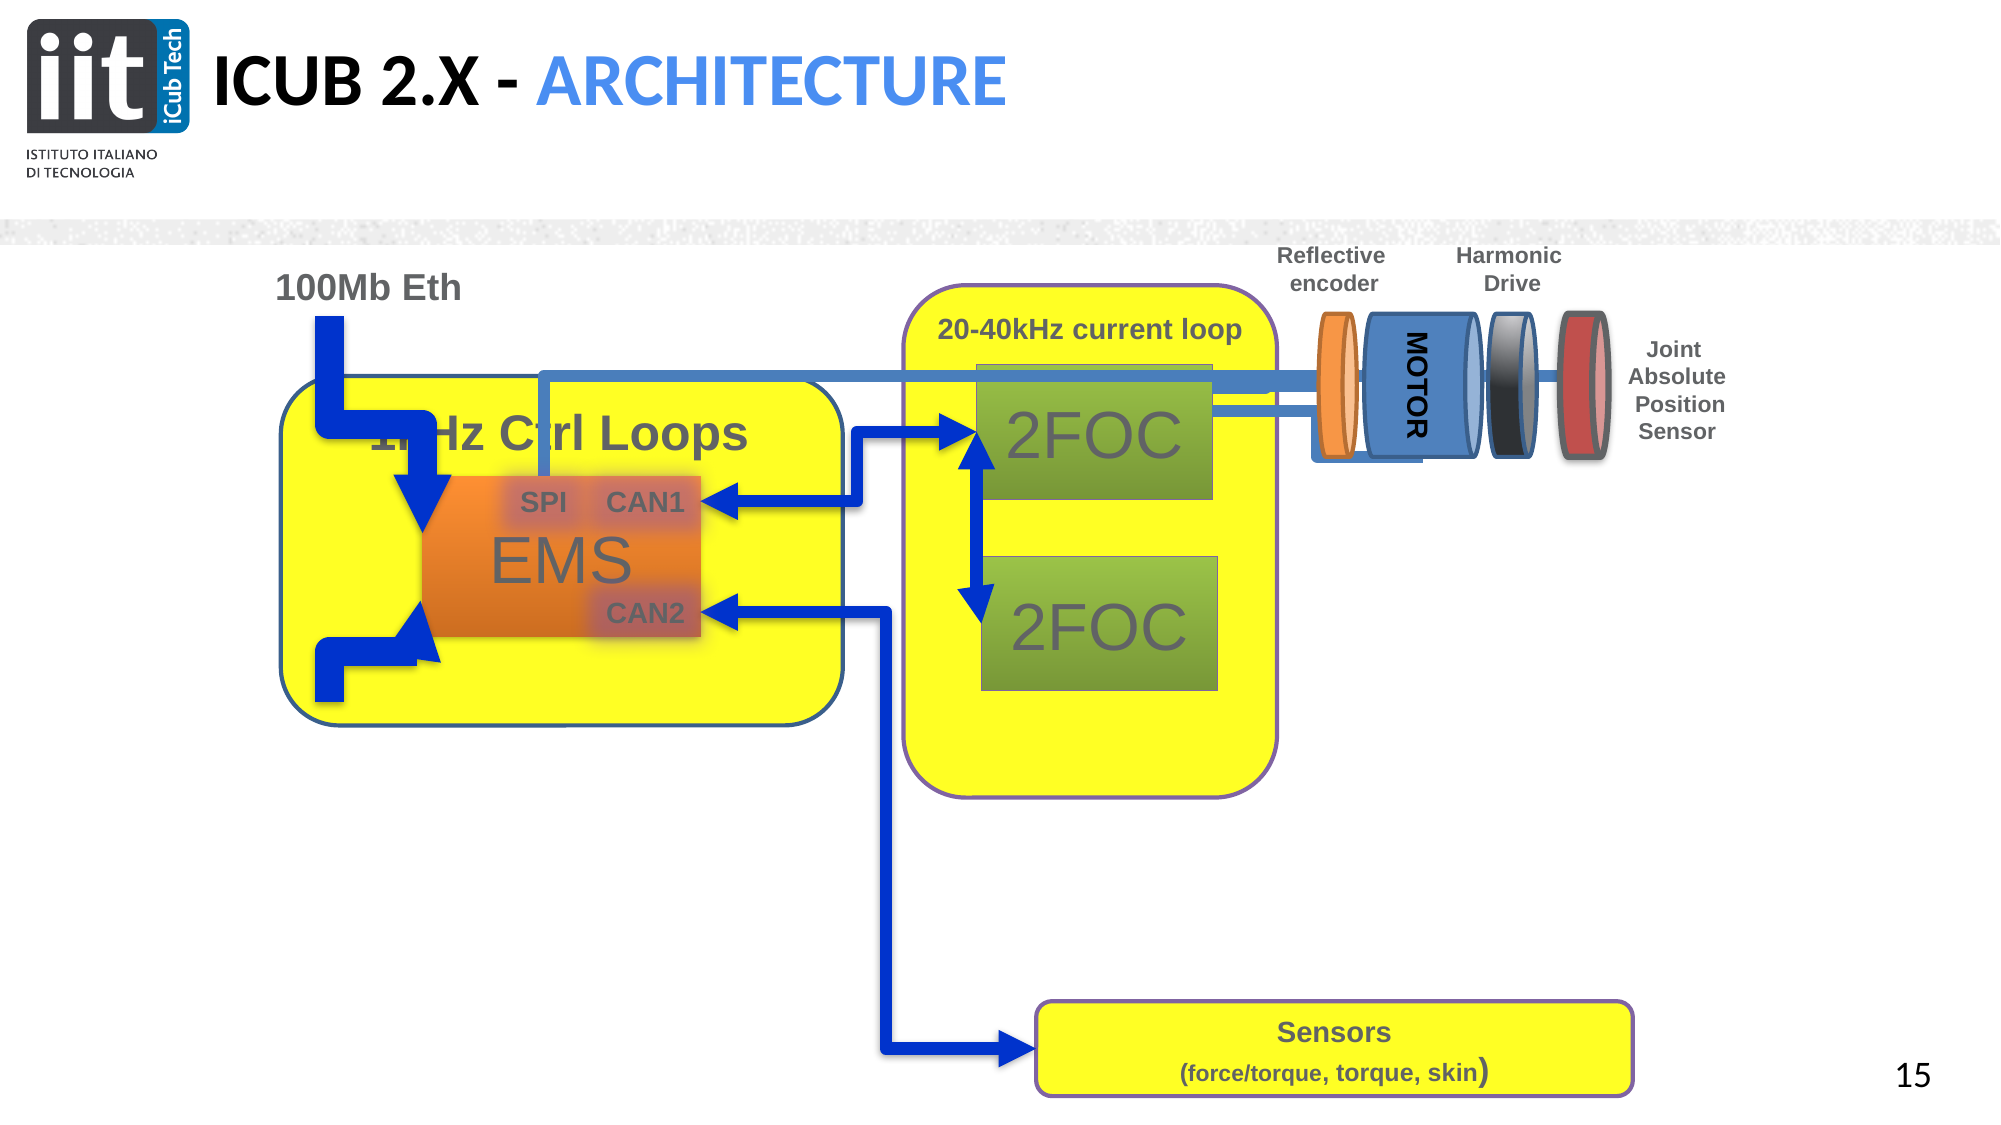

# Icub 2.x - architecture
Reflective
encoder
Harmonic
Drive
100Mb Eth
20-40kHz current loop
MOTOR
Joint
Absolute
 Position
Sensor

2FOC

    1kHz Ctrl Loops
EMS
SPI
CAN1
2FOC
CAN2
Sensors
(force/torque, torque, skin)
15